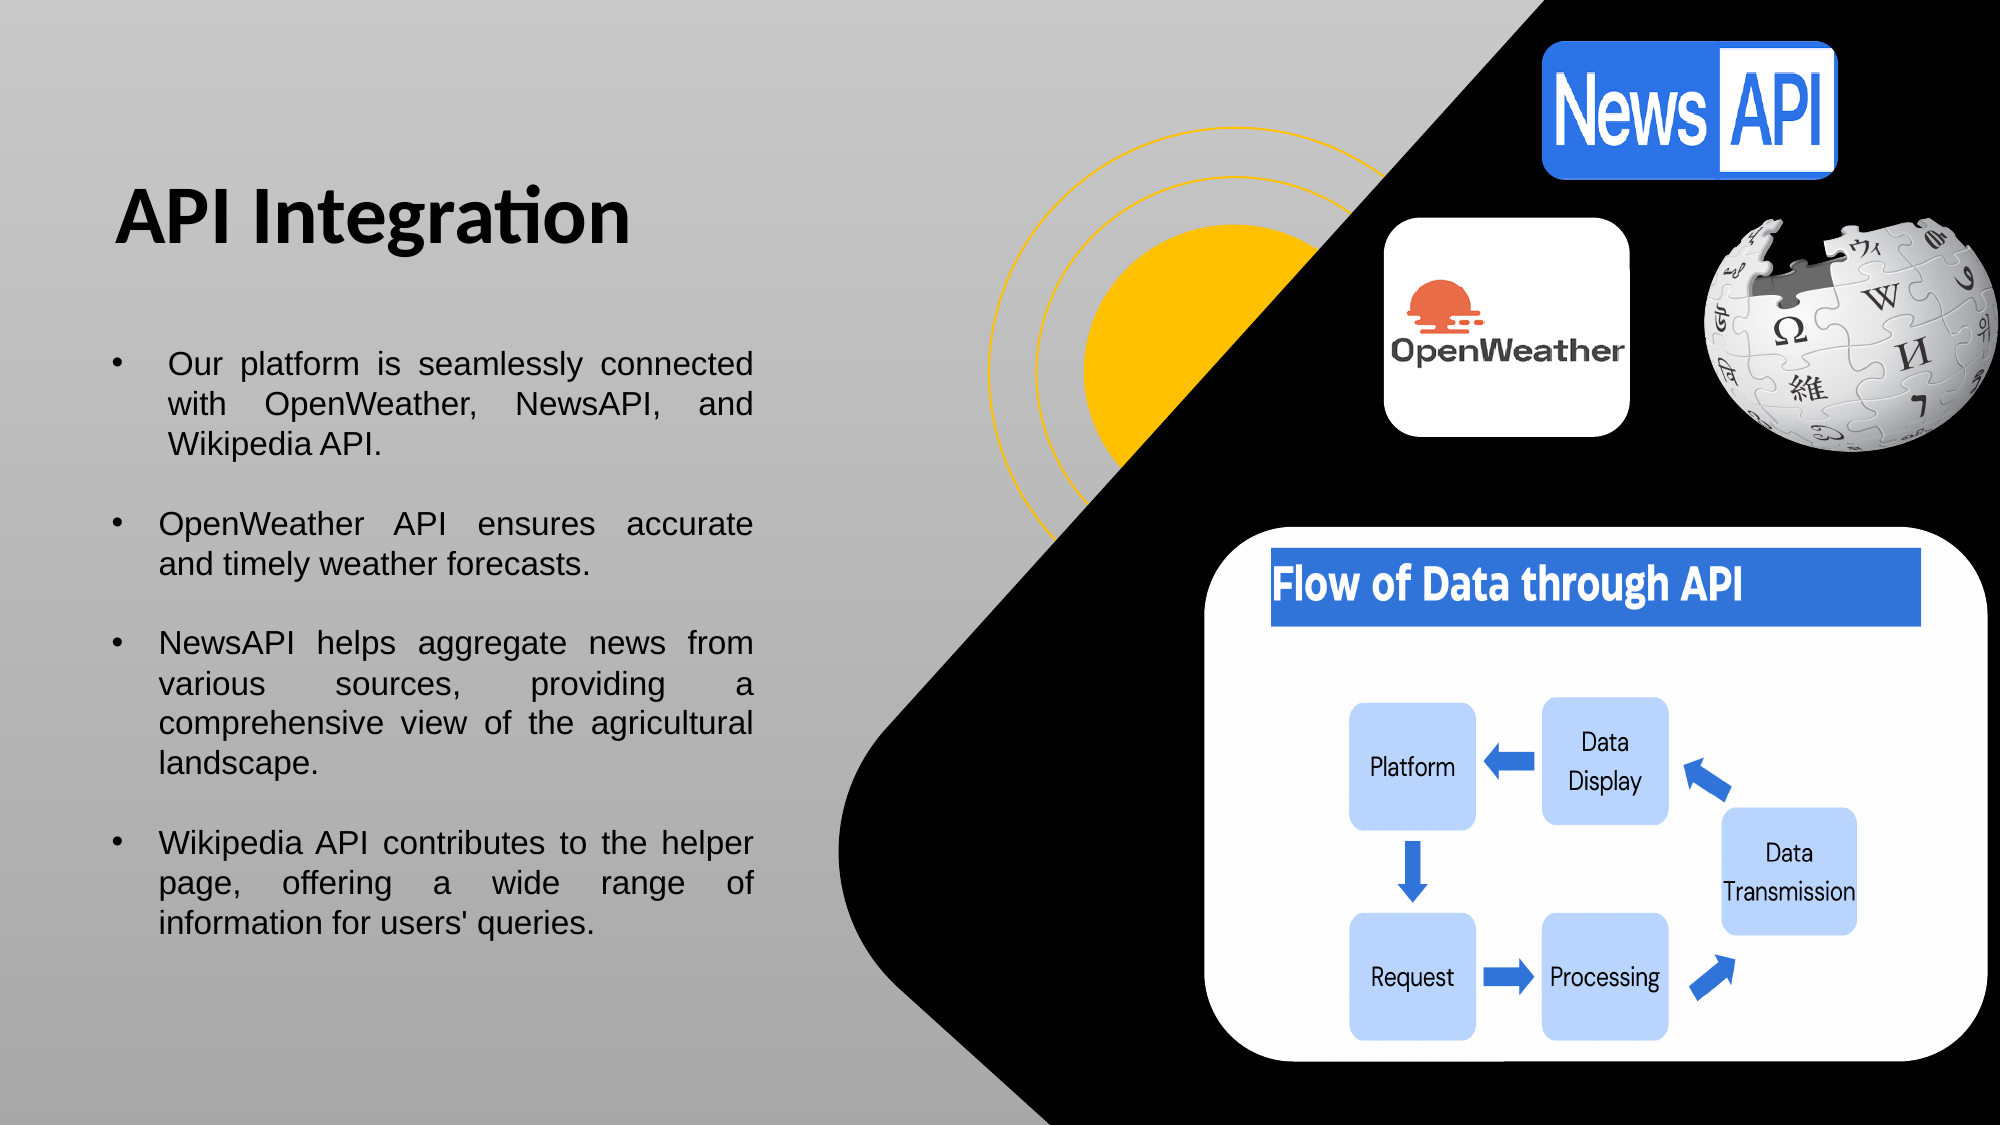

# API Integration

Our platform is seamlessly connected with OpenWeather, NewsAPI, and Wikipedia API.

OpenWeather API ensures accurate and timely weather forecasts.

NewsAPI helps aggregate news from various sources, providing a comprehensive view of the agricultural landscape.

Wikipedia API contributes to the helper page, offering a wide range of information for users' queries.